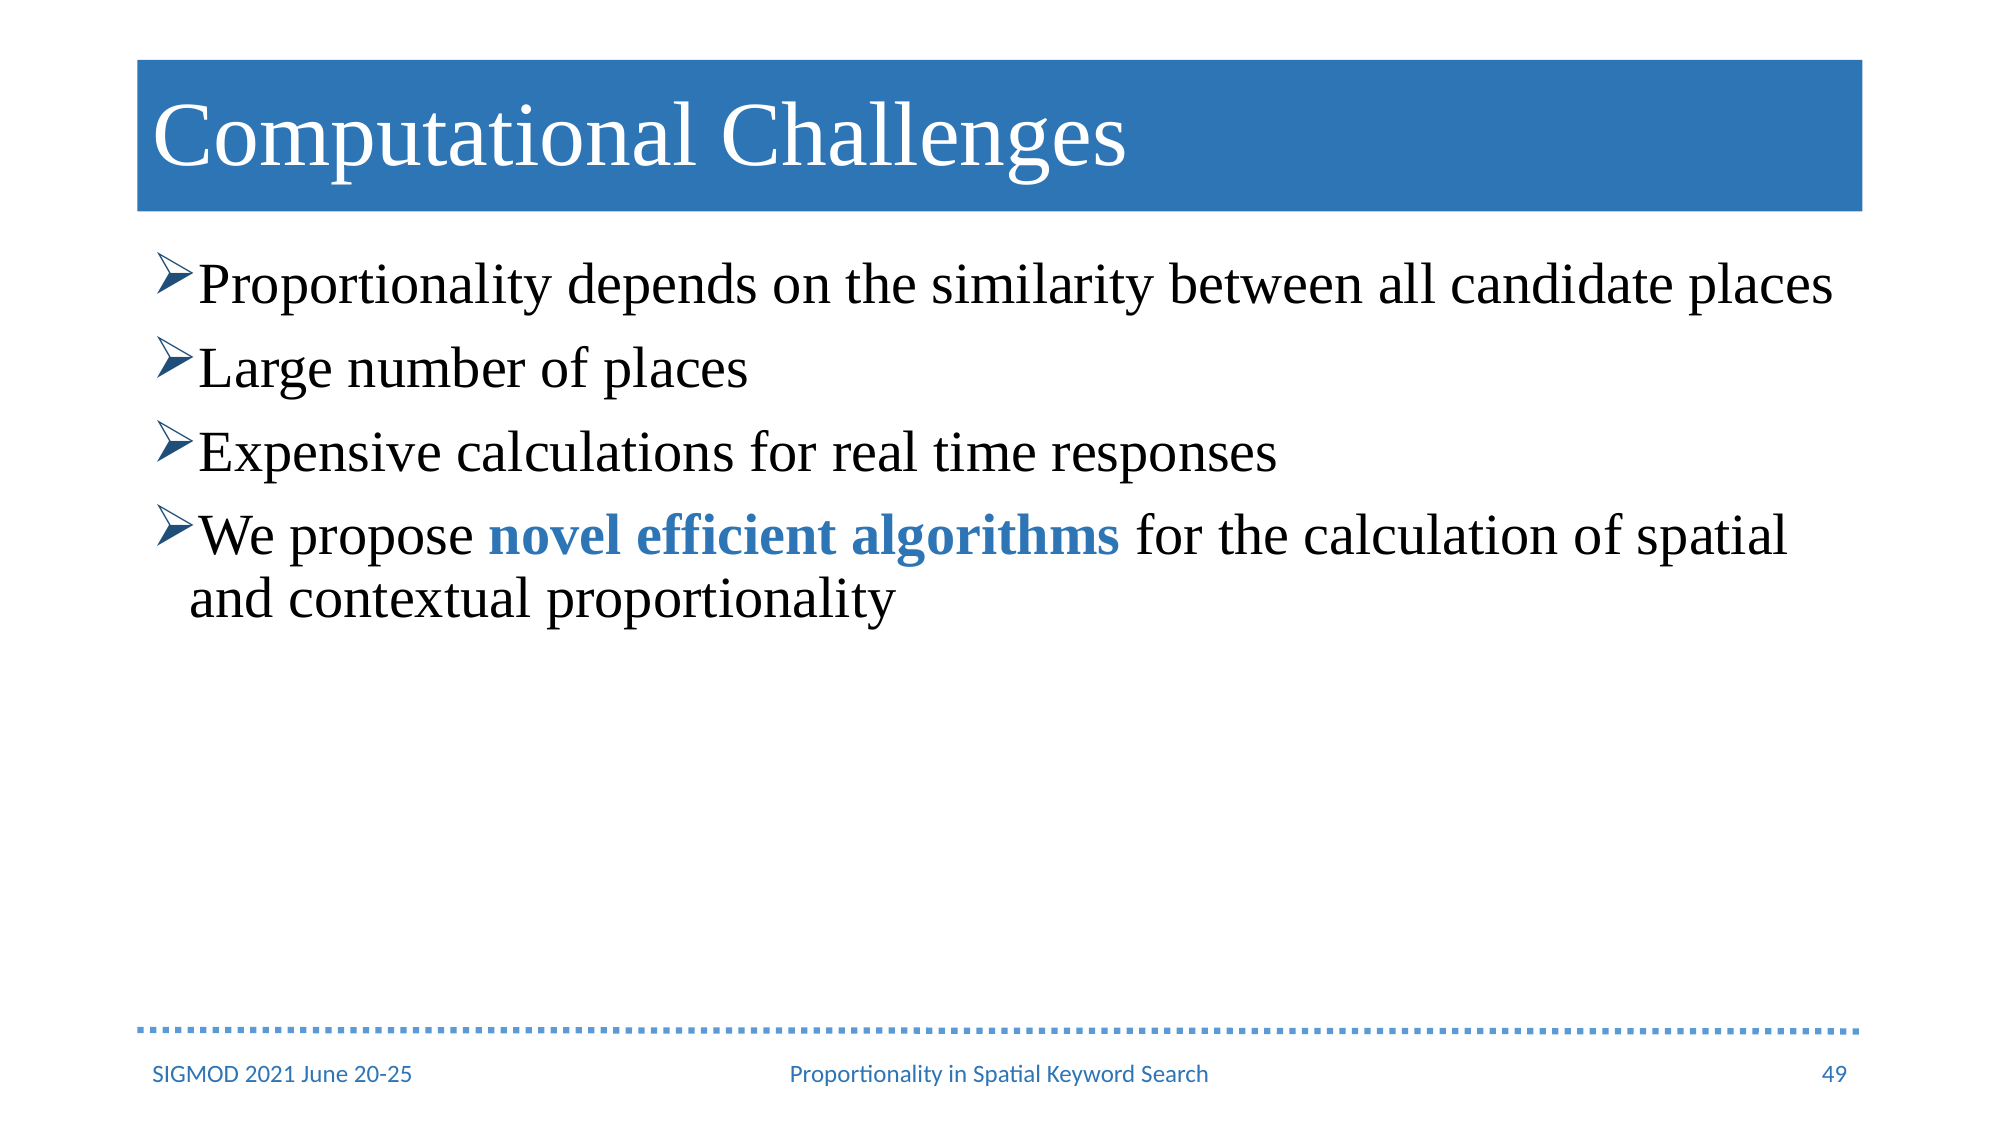

# Computational Challenges
Proportionality depends on the similarity between all candidate places
Large number of places
Expensive calculations for real time responses
We propose novel efficient algorithms for the calculation of spatial and contextual proportionality
SIGMOD 2021 June 20-25
Proportionality in Spatial Keyword Search
49